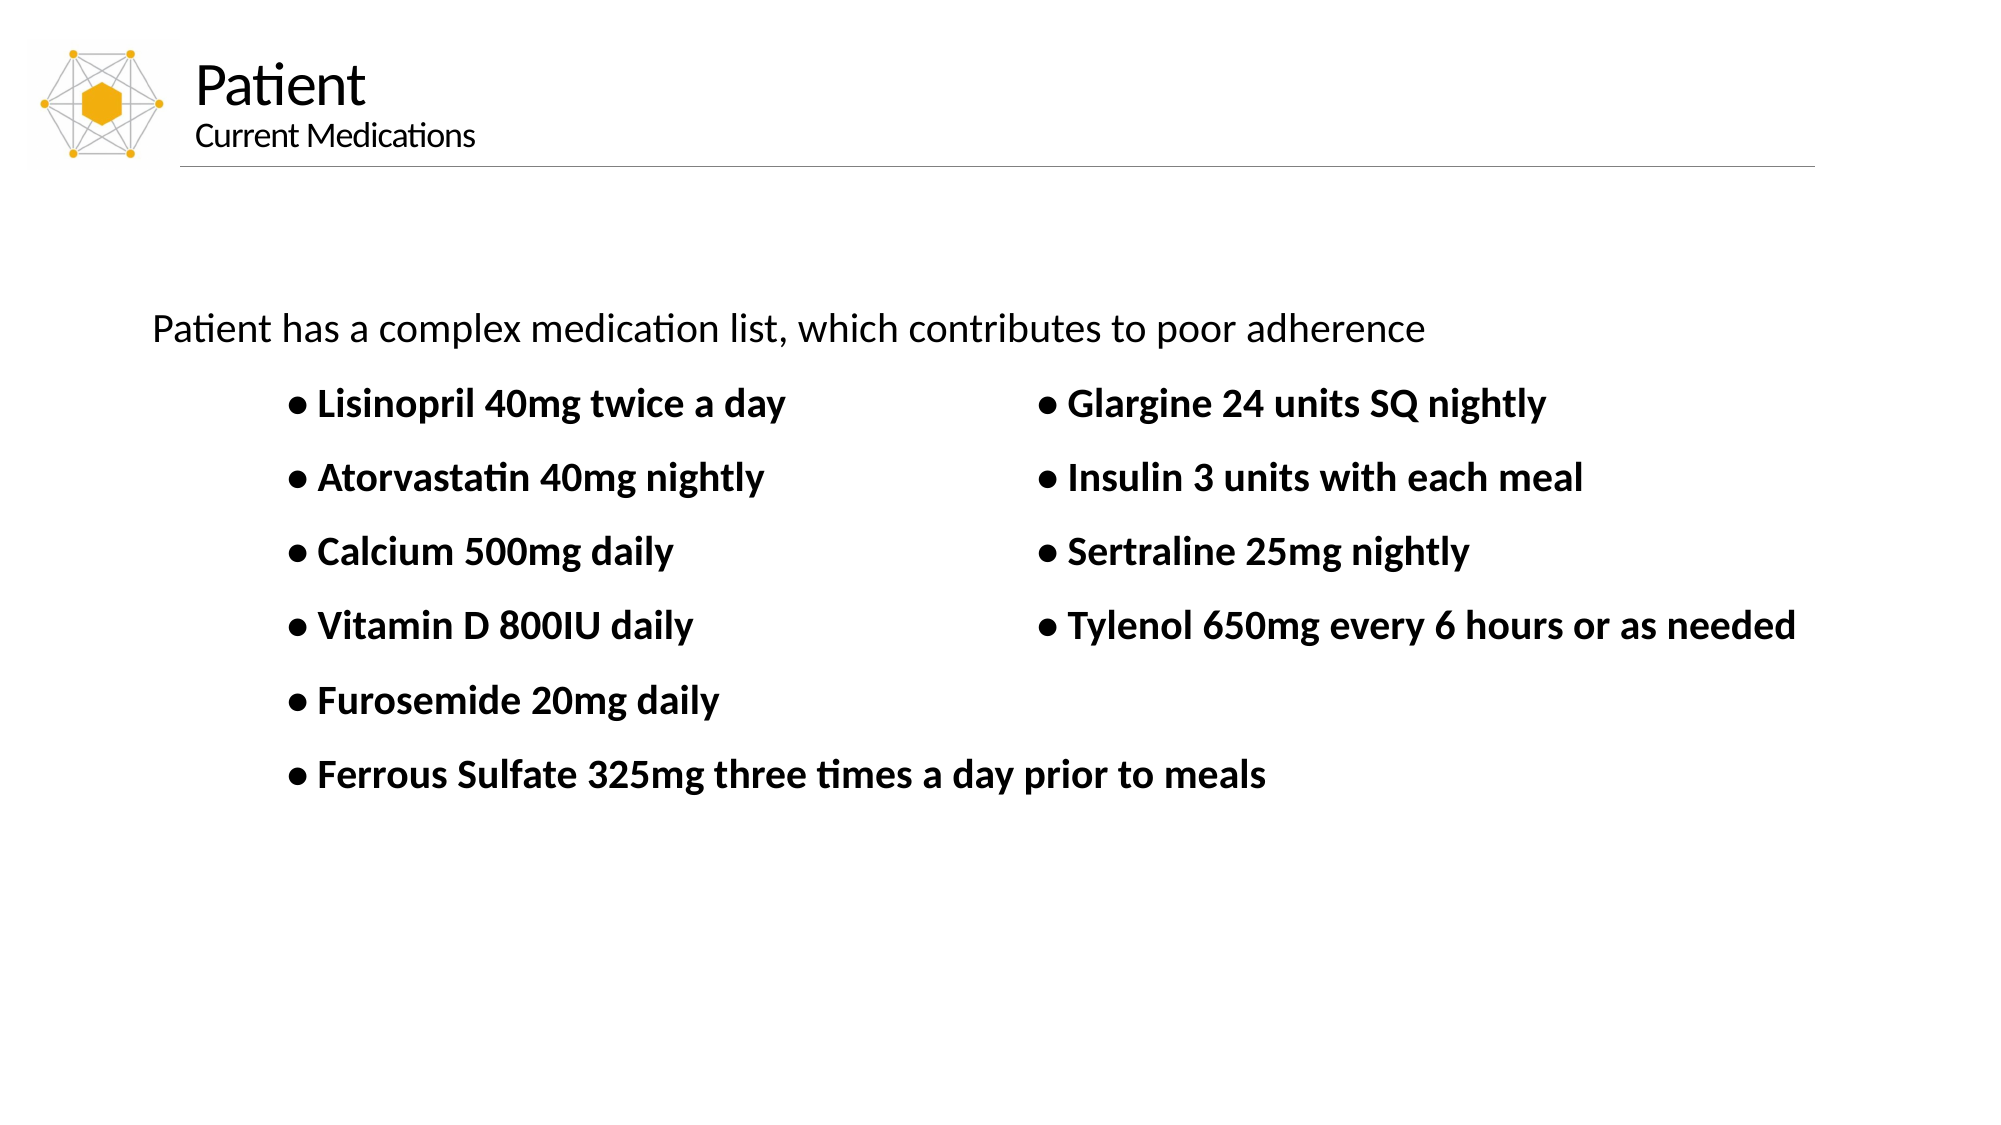

# Patient Current Medications
Patient has a complex medication list, which contributes to poor adherence
	• Lisinopril 40mg twice a day		• Glargine 24 units SQ nightly
	• Atorvastatin 40mg nightly		• Insulin 3 units with each meal
	• Calcium 500mg daily			• Sertraline 25mg nightly
	• Vitamin D 800IU daily			• Tylenol 650mg every 6 hours or as needed
	• Furosemide 20mg daily
	• Ferrous Sulfate 325mg three times a day prior to meals